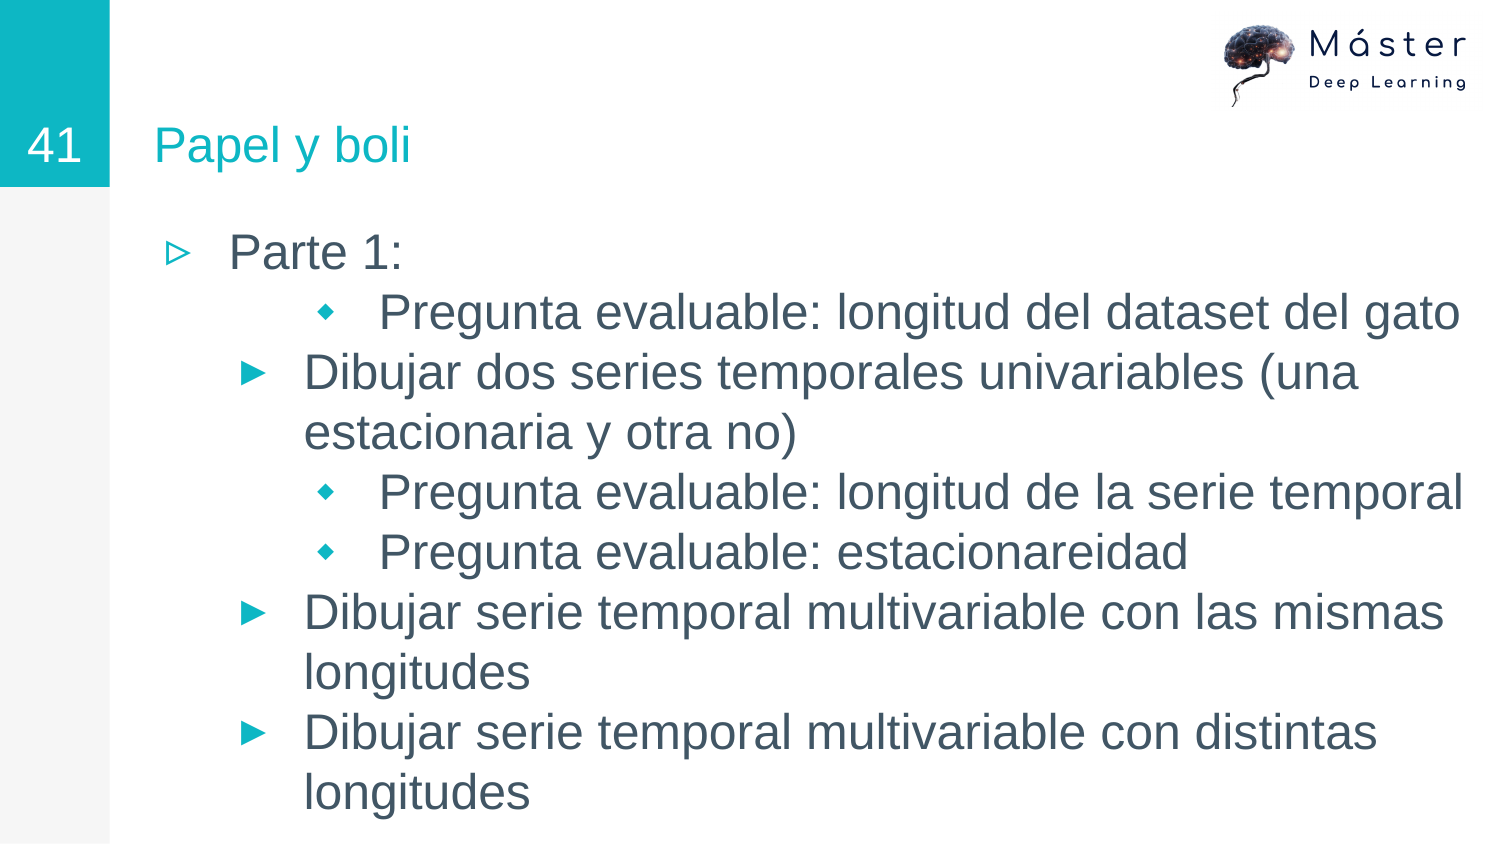

41
# Papel y boli
Parte 1:
Pregunta evaluable: longitud del dataset del gato
Dibujar dos series temporales univariables (una estacionaria y otra no)
Pregunta evaluable: longitud de la serie temporal
Pregunta evaluable: estacionareidad
Dibujar serie temporal multivariable con las mismas longitudes
Dibujar serie temporal multivariable con distintas longitudes